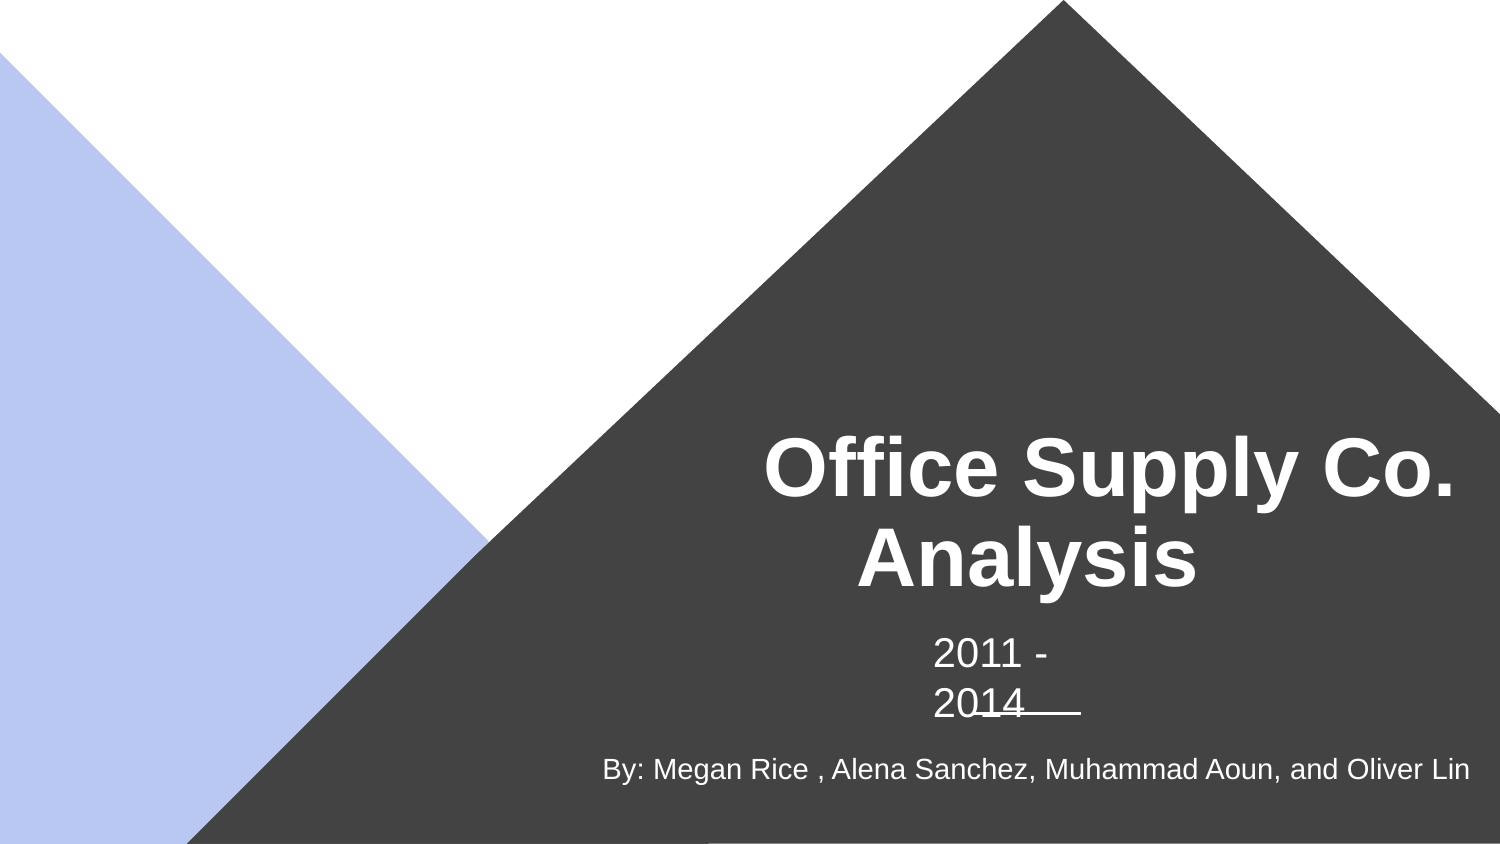

# Office Supply Co.
Analysis

2011 - 2014
By: Megan Rice , Alena Sanchez, Muhammad Aoun, and Oliver Lin